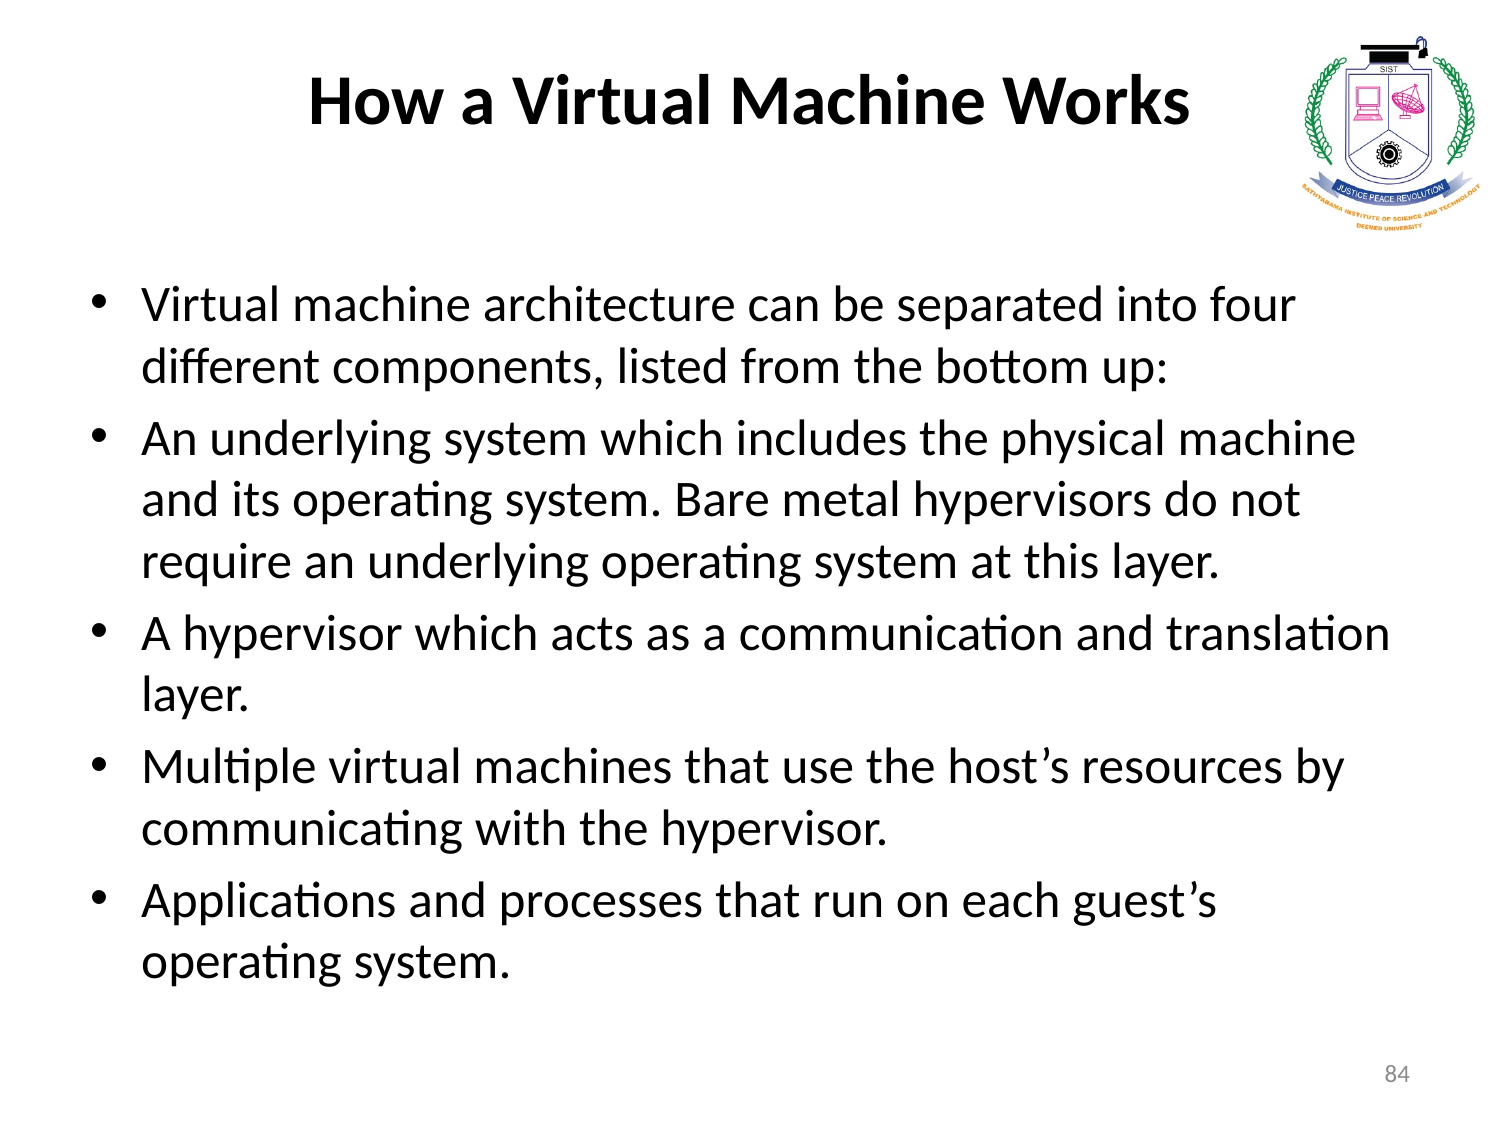

# How a Virtual Machine Works
Virtual machine architecture can be separated into four different components, listed from the bottom up:
An underlying system which includes the physical machine and its operating system. Bare metal hypervisors do not require an underlying operating system at this layer.
A hypervisor which acts as a communication and translation layer.
Multiple virtual machines that use the host’s resources by communicating with the hypervisor.
Applications and processes that run on each guest’s operating system.

84